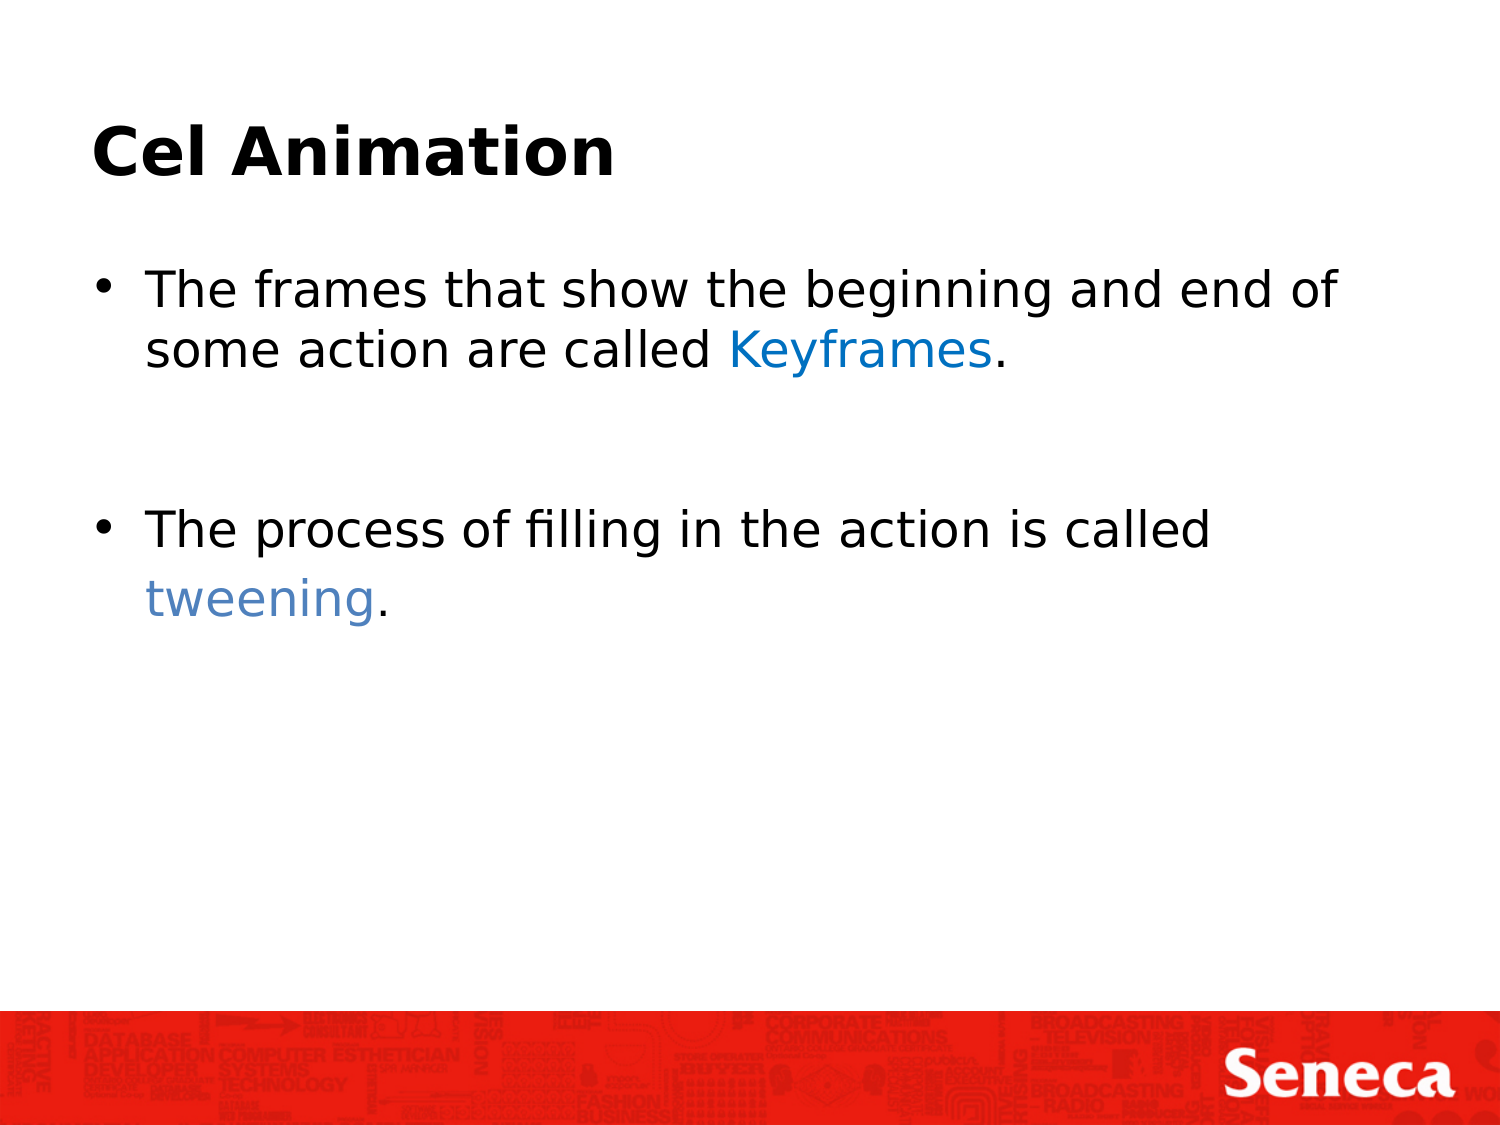

Cel Animation
The frames that show the beginning and end of some action are called Keyframes.

The process of filling in the action is called tweening..